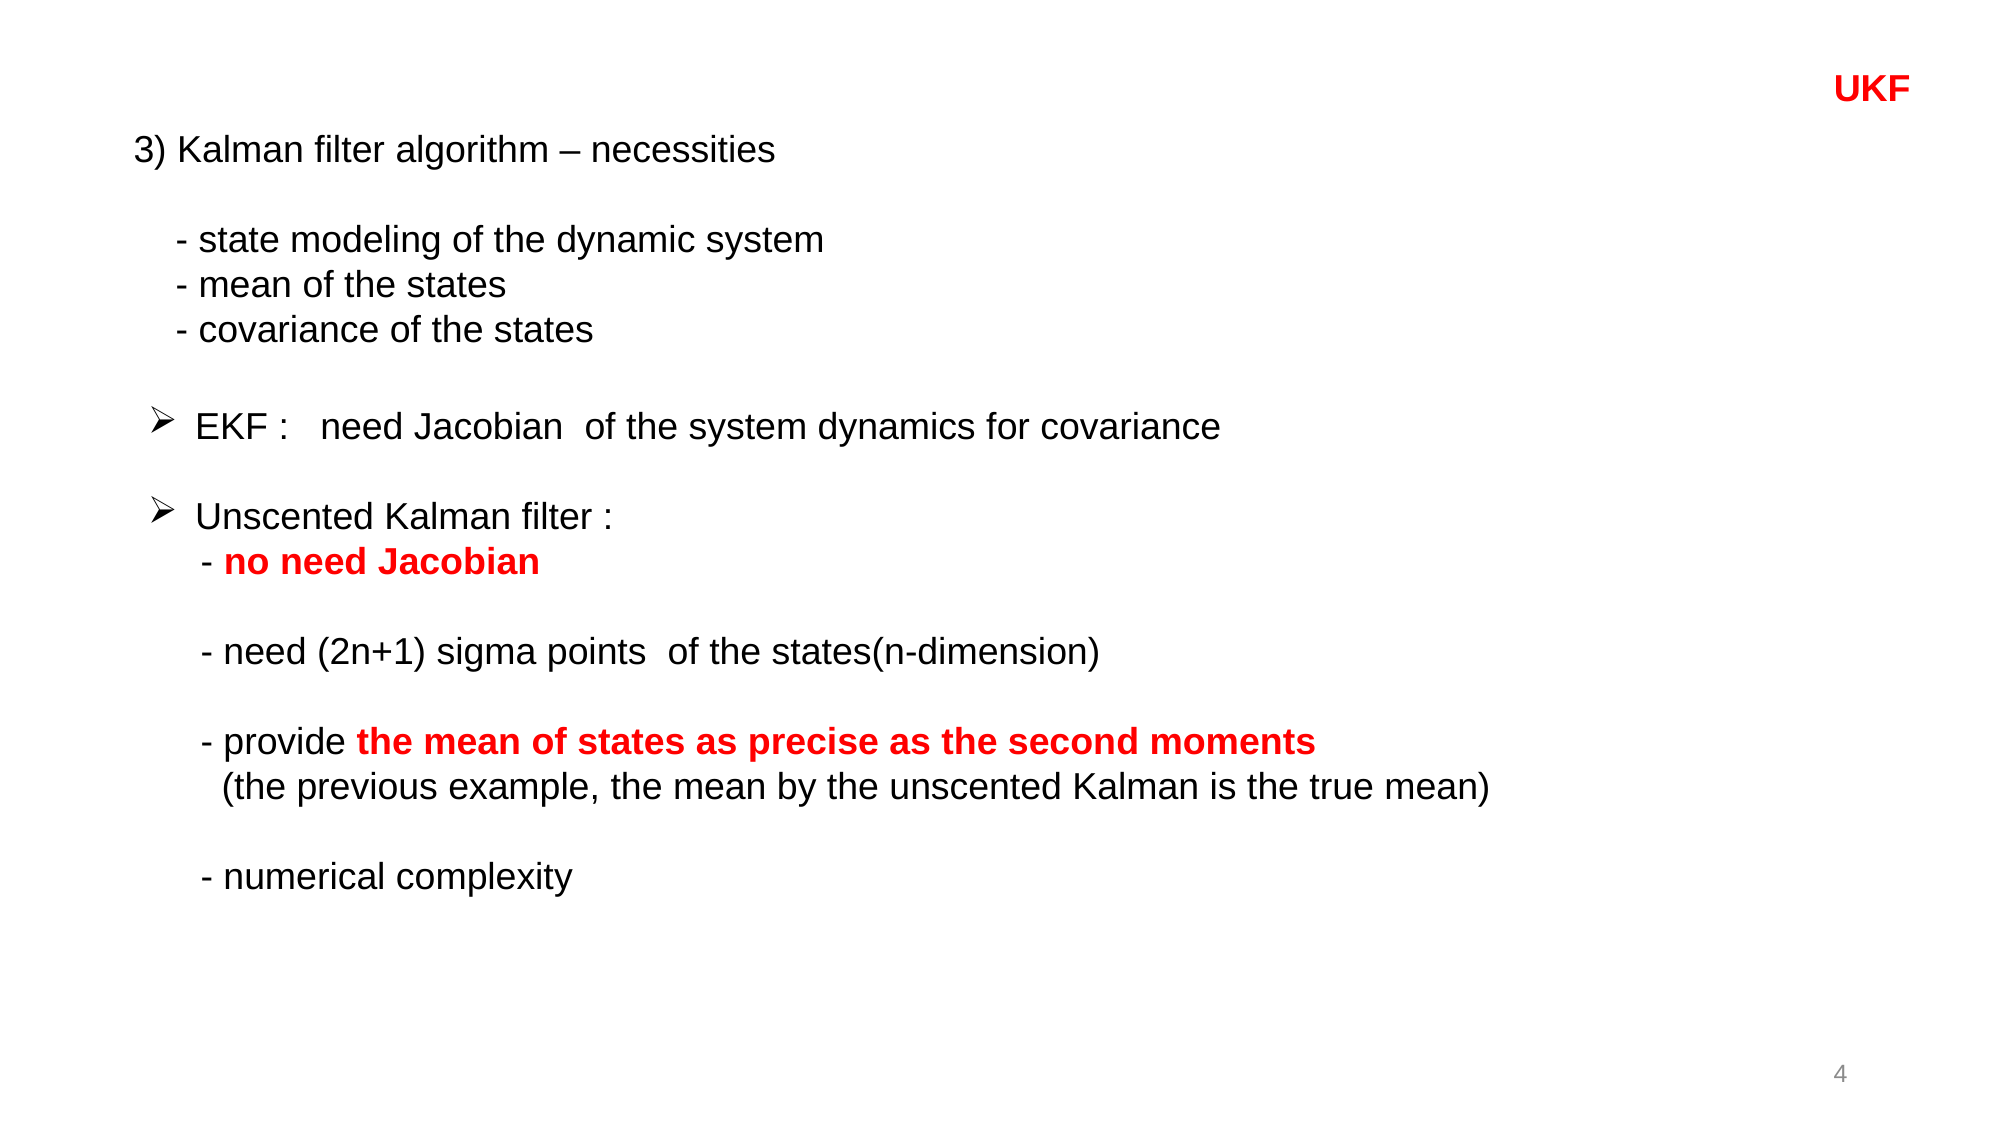

UKF
3) Kalman filter algorithm – necessities

    - state modeling of the dynamic system
    - mean of the states
    - covariance of the states
EKF :   need Jacobian  of the system dynamics for covariance

Unscented Kalman filter :
     - no need Jacobian

     - need (2n+1) sigma points  of the states(n-dimension)

     - provide the mean of states as precise as the second moments
       (the previous example, the mean by the unscented Kalman is the true mean)

     - numerical complexity

4